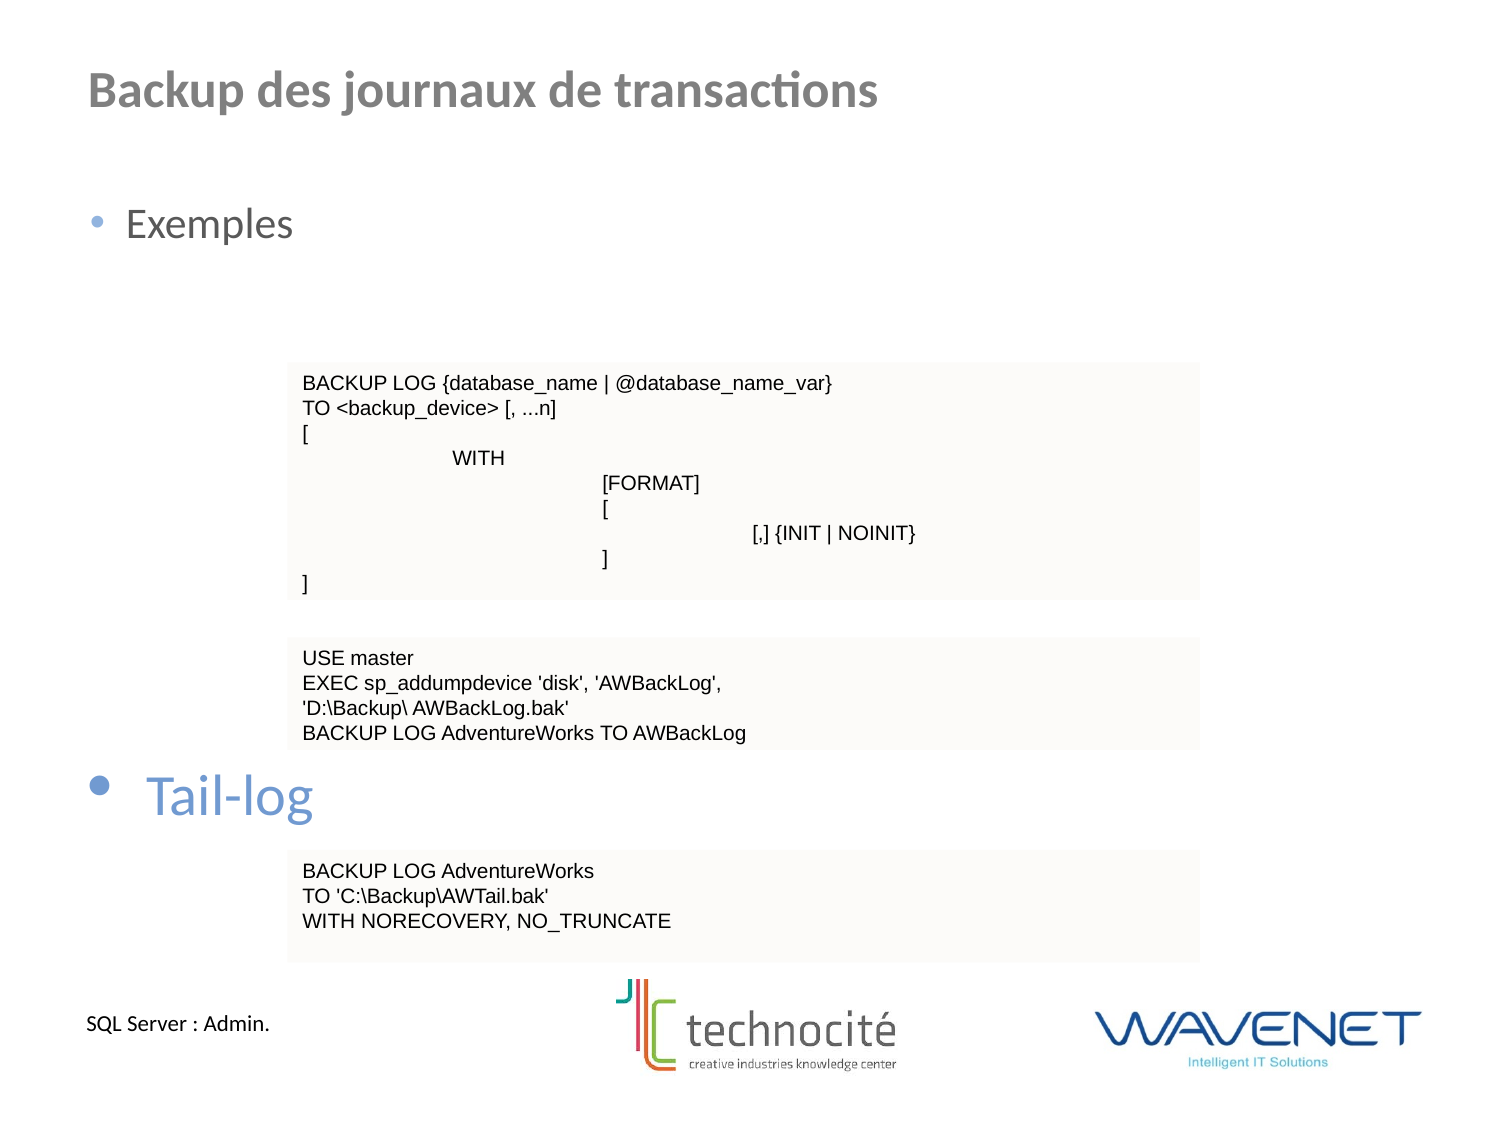

Backup des journaux de transactions
Exemples
BACKUP LOG {database_name | @database_name_var}
TO <backup_device> [, ...n]
[
	WITH
		[FORMAT]
		[
			[,] {INIT | NOINIT}
		]
]
USE master
EXEC sp_addumpdevice 'disk', 'AWBackLog',
'D:\Backup\ AWBackLog.bak'
BACKUP LOG AdventureWorks TO AWBackLog
Tail-log
BACKUP LOG AdventureWorks
TO 'C:\Backup\AWTail.bak'
WITH NORECOVERY, NO_TRUNCATE
SQL Server : Admin.